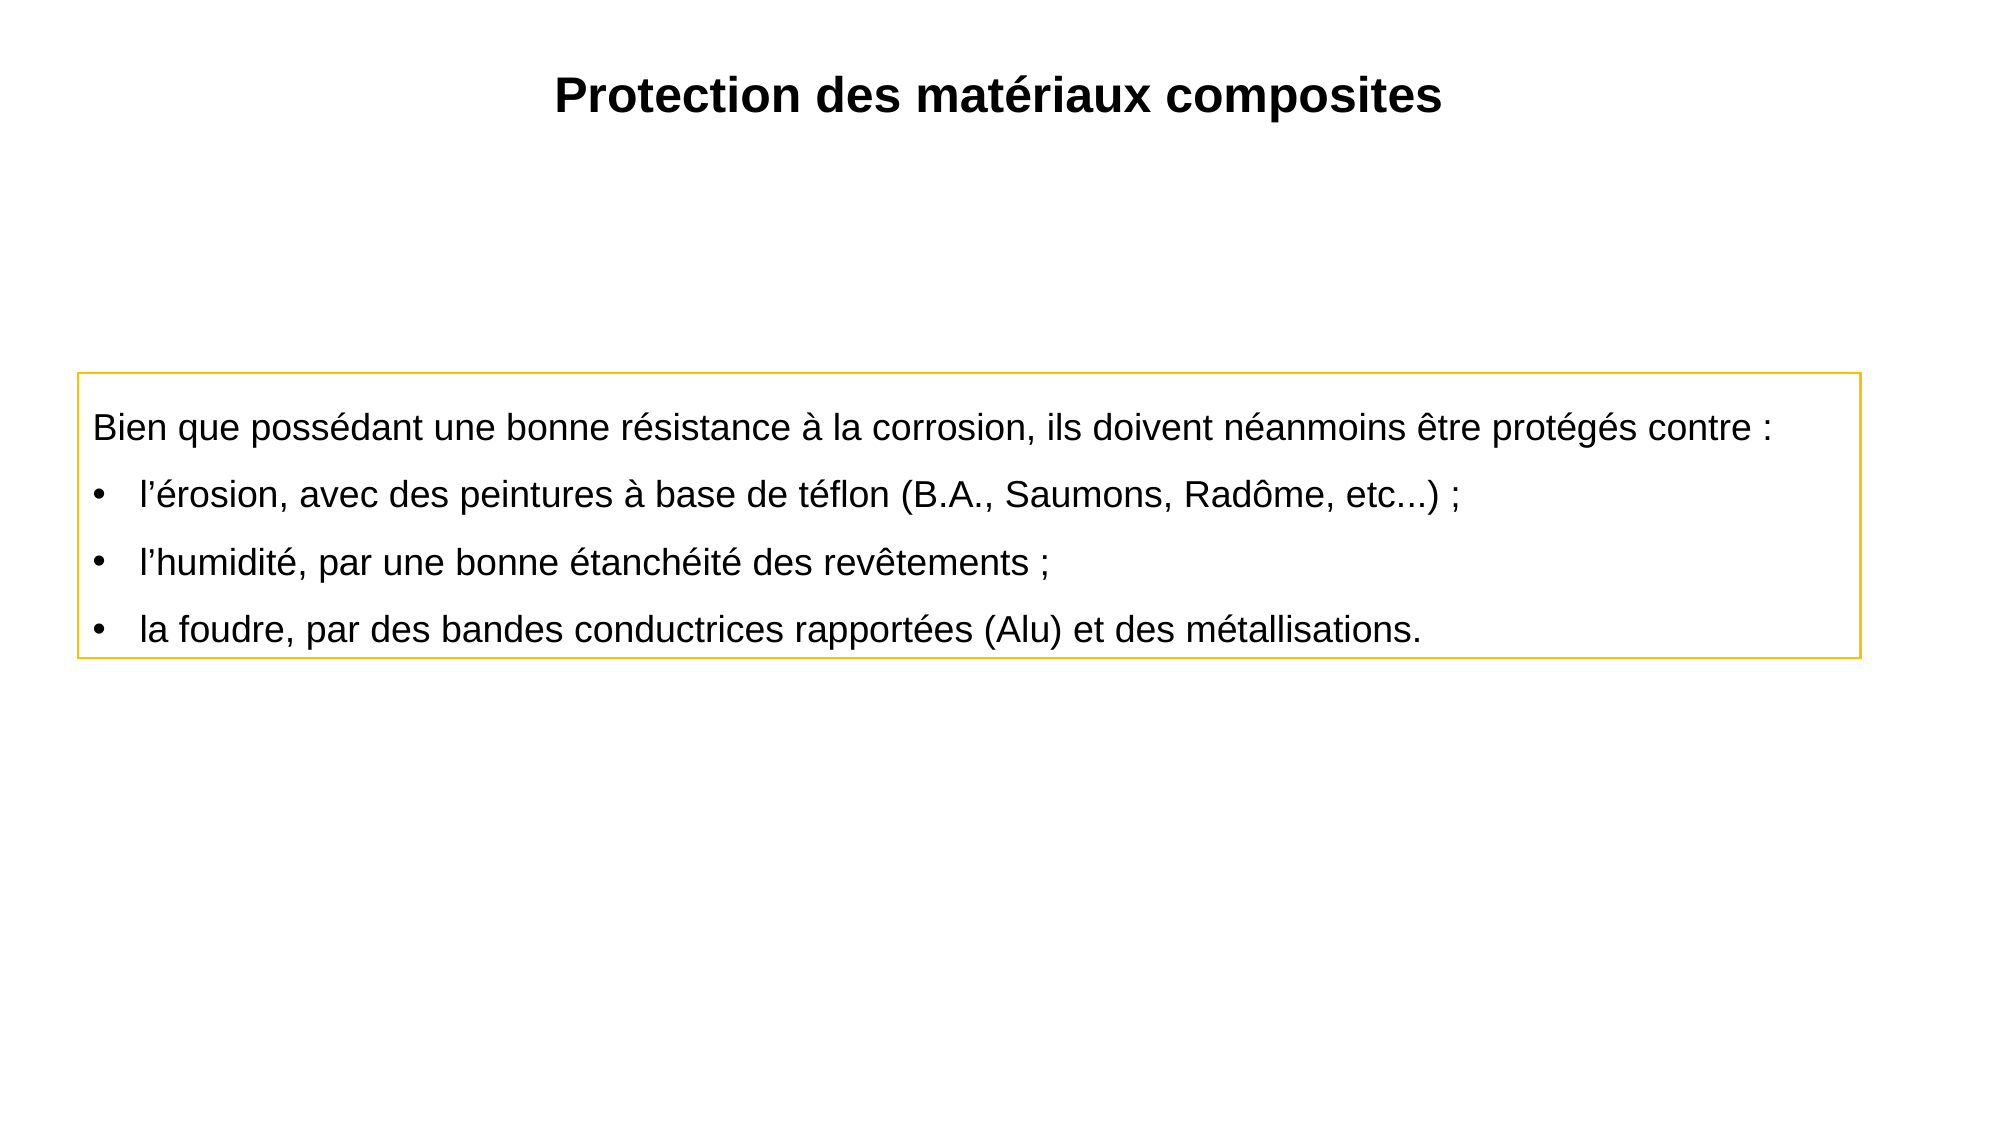

# Protection des matériaux composites
Bien que possédant une bonne résistance à la corrosion, ils doivent néanmoins être protégés contre :
l’érosion, avec des peintures à base de téflon (B.A., Saumons, Radôme, etc...) ;
l’humidité, par une bonne étanchéité des revêtements ;
la foudre, par des bandes conductrices rapportées (Alu) et des métallisations.